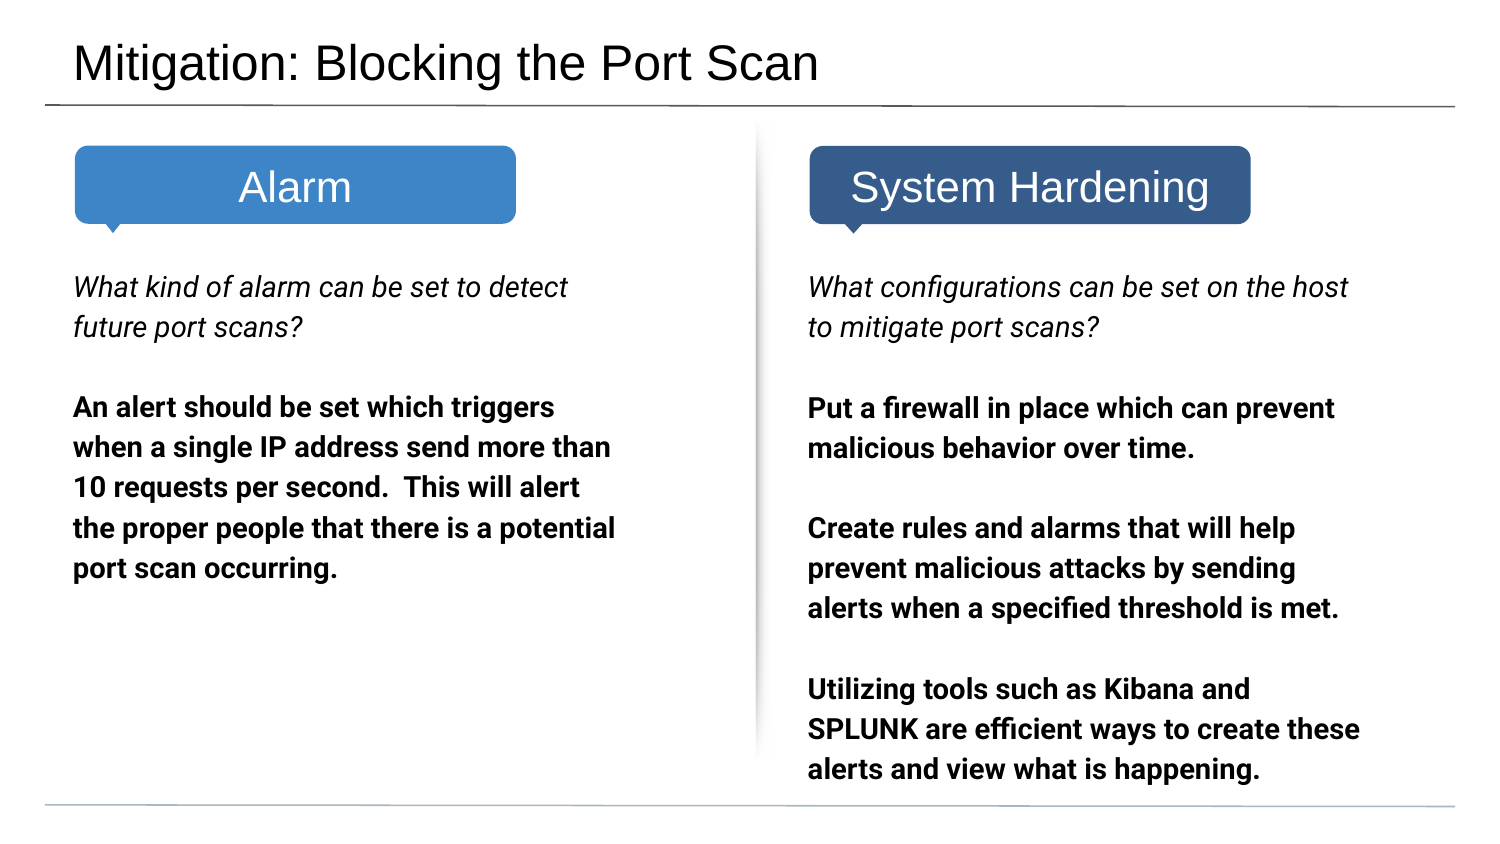

# Mitigation: Blocking the Port Scan
What kind of alarm can be set to detect future port scans?

An alert should be set which triggers when a single IP address send more than 10 requests per second.  This will alert the proper people that there is a potential port scan occurring.
What configurations can be set on the host to mitigate port scans?

Put a firewall in place which can prevent malicious behavior over time.

Create rules and alarms that will help prevent malicious attacks by sending alerts when a specified threshold is met.

Utilizing tools such as Kibana and SPLUNK are efficient ways to create these alerts and view what is happening.